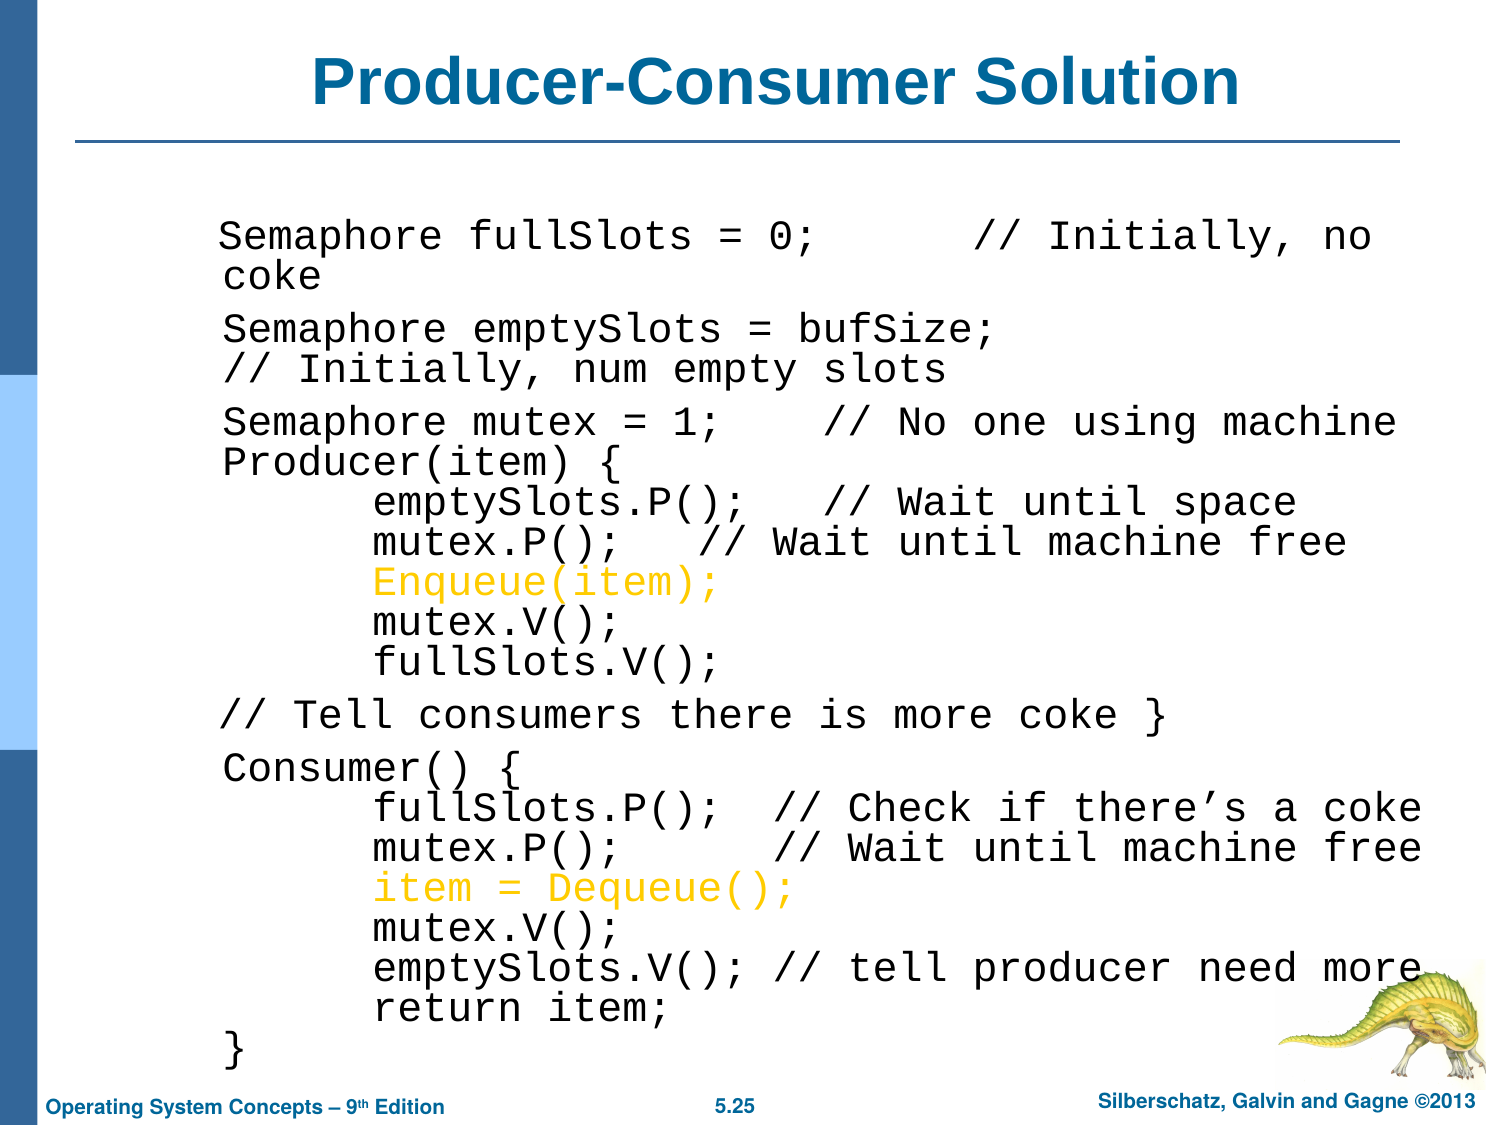

# Producer-Consumer Solution
  Semaphore fullSlots = 0; 	// Initially, no coke
	Semaphore emptySlots = bufSize;
// Initially, num empty slots
	Semaphore mutex = 1;	// No one using machine
Producer(item) {
	emptySlots.P();	// Wait until space
	mutex.P();   // Wait until machine free
	Enqueue(item);
	mutex.V();
	fullSlots.V();
  // Tell consumers there is more coke }
	Consumer() {
	fullSlots.P();  // Check if there’s a coke
	mutex.P();      // Wait until machine free
	item = Dequeue();
	mutex.V();
	emptySlots.V(); // tell producer need more
	return item;
}